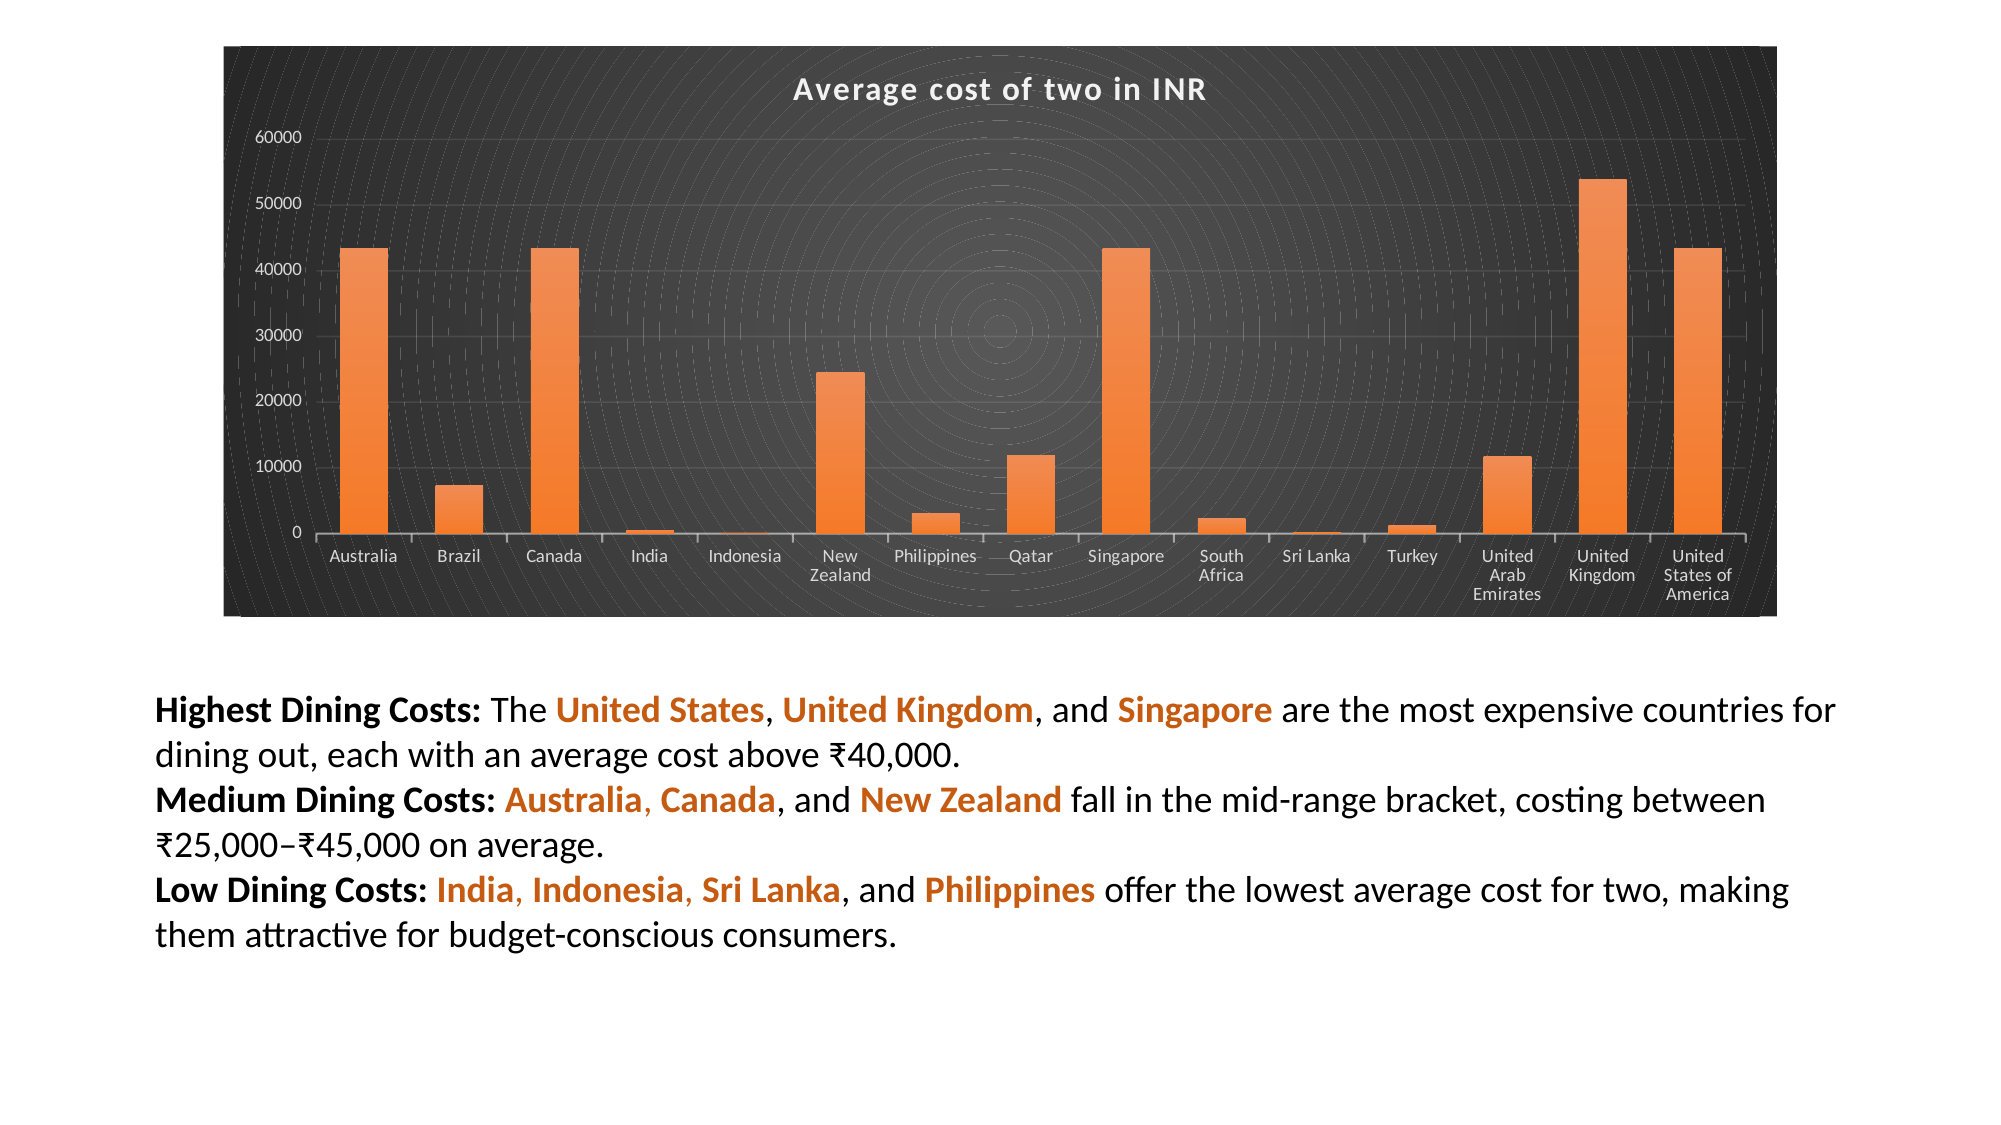

### Chart: Average cost of two in INR

| Category | Total |
|---|---|
| Australia | 43320.0 |
| Brazil | 7375.0 |
| Canada | 43320.0 |
| India | 502.2191400832178 |
| Indonesia | 2.6499999999999995 |
| New Zealand | 24495.0 |
| Philippines | 3110.0 |
| Qatar | 11870.0 |
| Singapore | 43320.0 |
| South Africa | 2340.0 |
| Sri Lanka | 145.0 |
| Turkey | 1210.0 |
| United Arab Emirates | 11780.0 |
| United Kingdom | 53905.0 |
| United States of America | 43320.0 |
Highest Dining Costs: The United States, United Kingdom, and Singapore are the most expensive countries for dining out, each with an average cost above ₹40,000.
Medium Dining Costs: Australia, Canada, and New Zealand fall in the mid-range bracket, costing between ₹25,000–₹45,000 on average.
Low Dining Costs: India, Indonesia, Sri Lanka, and Philippines offer the lowest average cost for two, making them attractive for budget-conscious consumers.